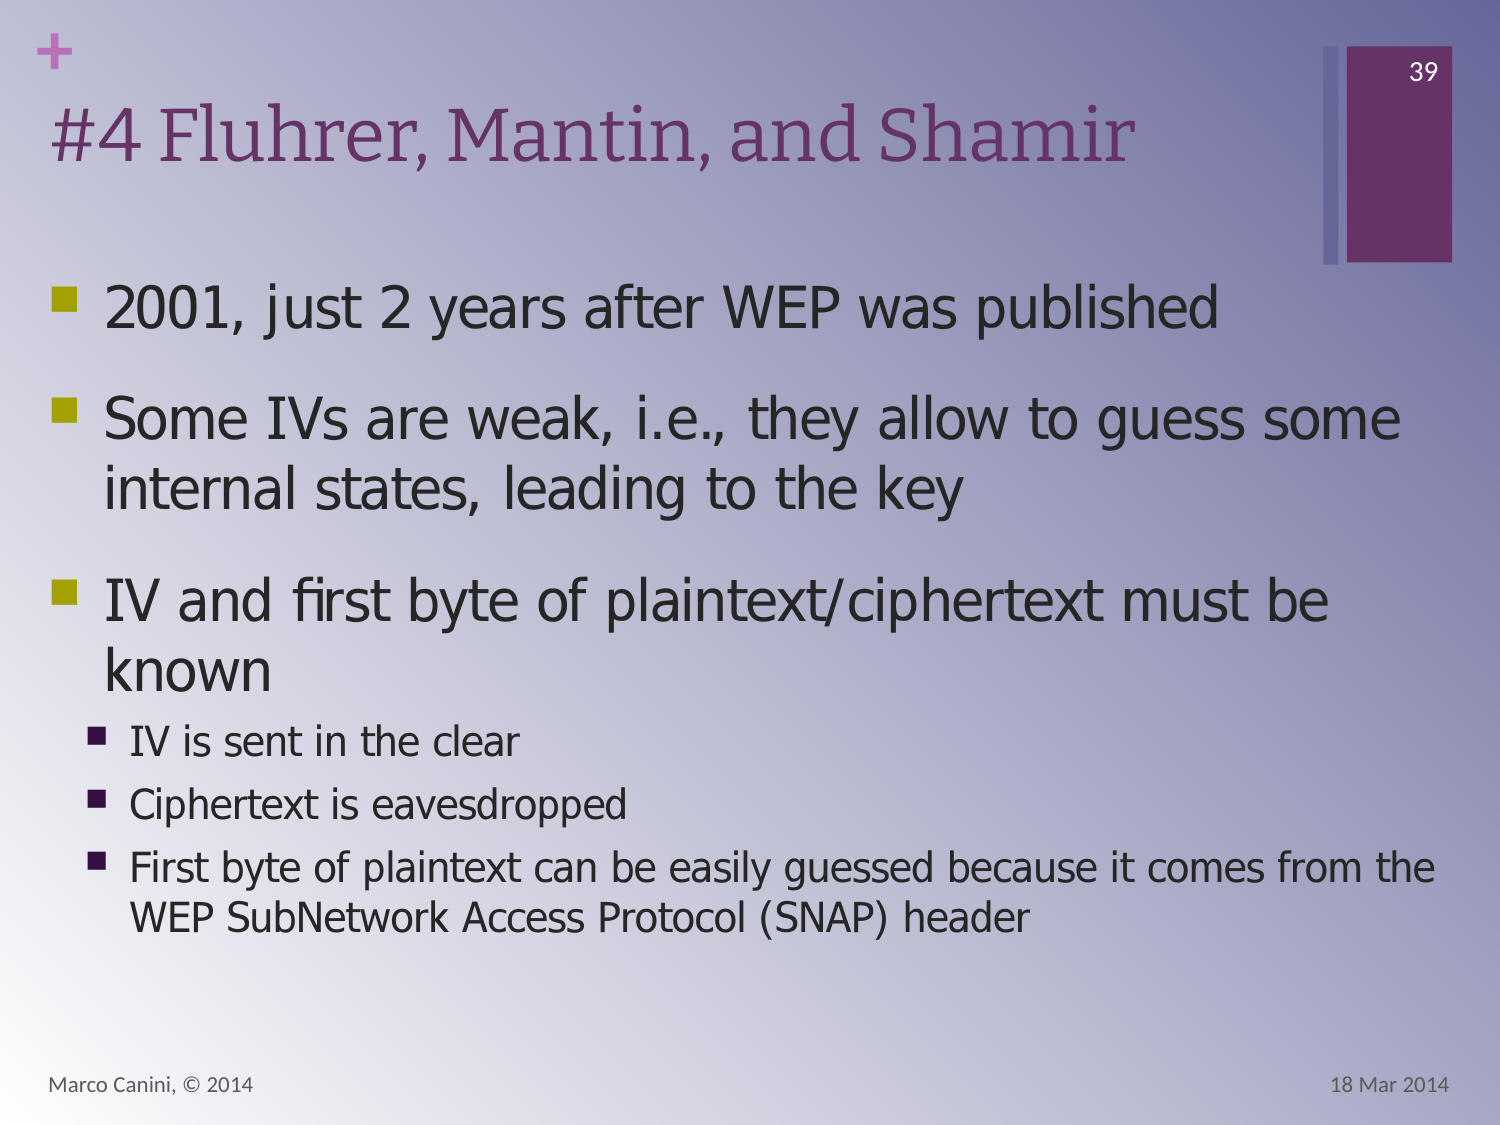

39
# #4 Fluhrer, Mantin, and Shamir
2001, just 2 years after WEP was published
Some IVs are weak, i.e., they allow to guess some internal states, leading to the key
IV and first byte of plaintext/ciphertext must be known
IV is sent in the clear
Ciphertext is eavesdropped
First byte of plaintext can be easily guessed because it comes from the WEP SubNetwork Access Protocol (SNAP) header

Marco Canini, © 2014
18 Mar 2014